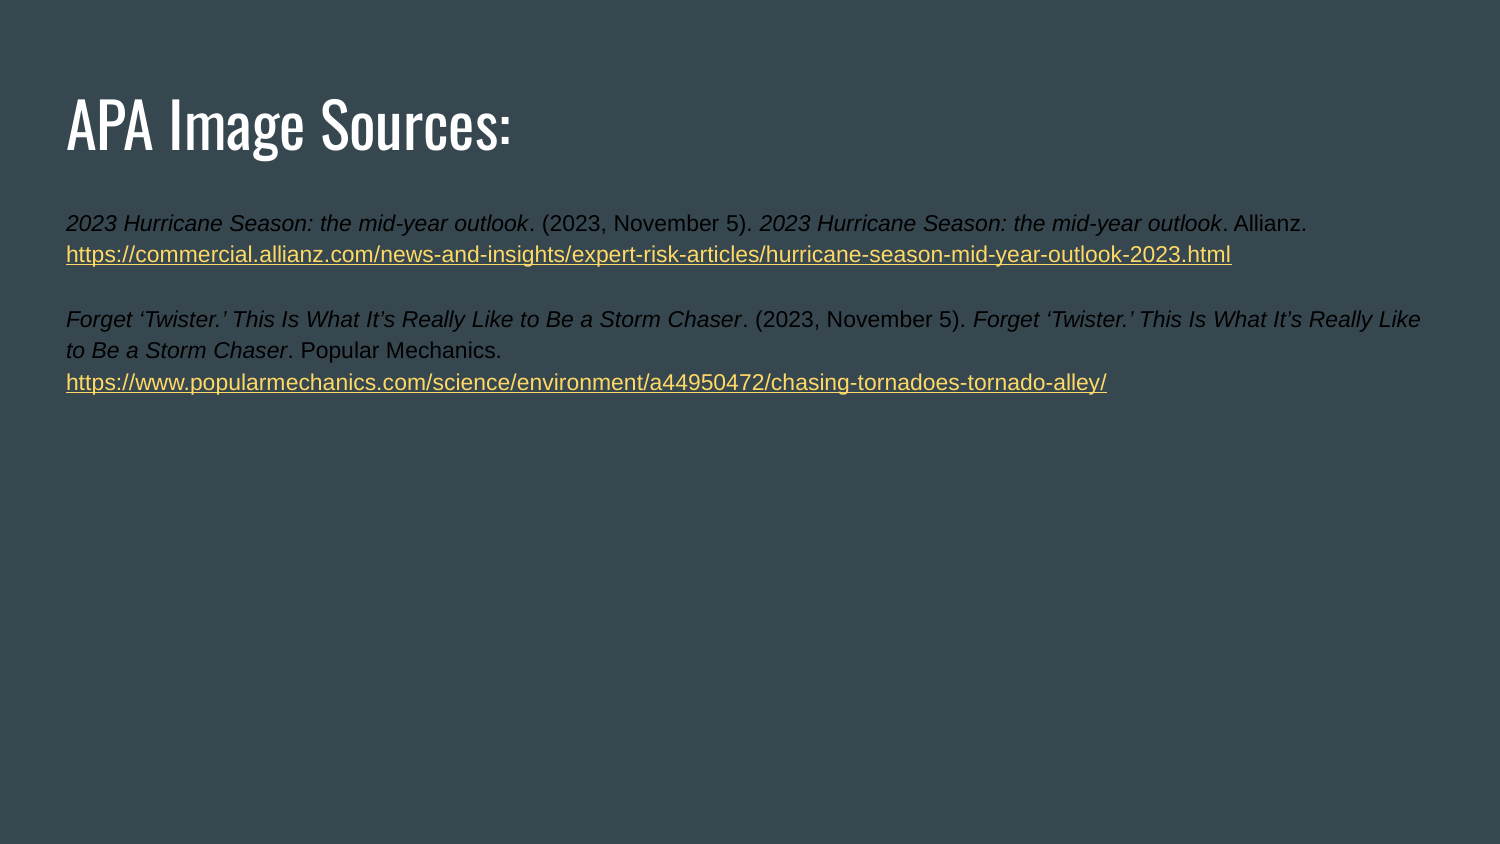

# APA Image Sources:
2023 Hurricane Season: the mid-year outlook. (2023, November 5). 2023 Hurricane Season: the mid-year outlook. Allianz. https://commercial.allianz.com/news-and-insights/expert-risk-articles/hurricane-season-mid-year-outlook-2023.html
Forget ‘Twister.’ This Is What It’s Really Like to Be a Storm Chaser. (2023, November 5). Forget ‘Twister.’ This Is What It’s Really Like to Be a Storm Chaser. Popular Mechanics. https://www.popularmechanics.com/science/environment/a44950472/chasing-tornadoes-tornado-alley/